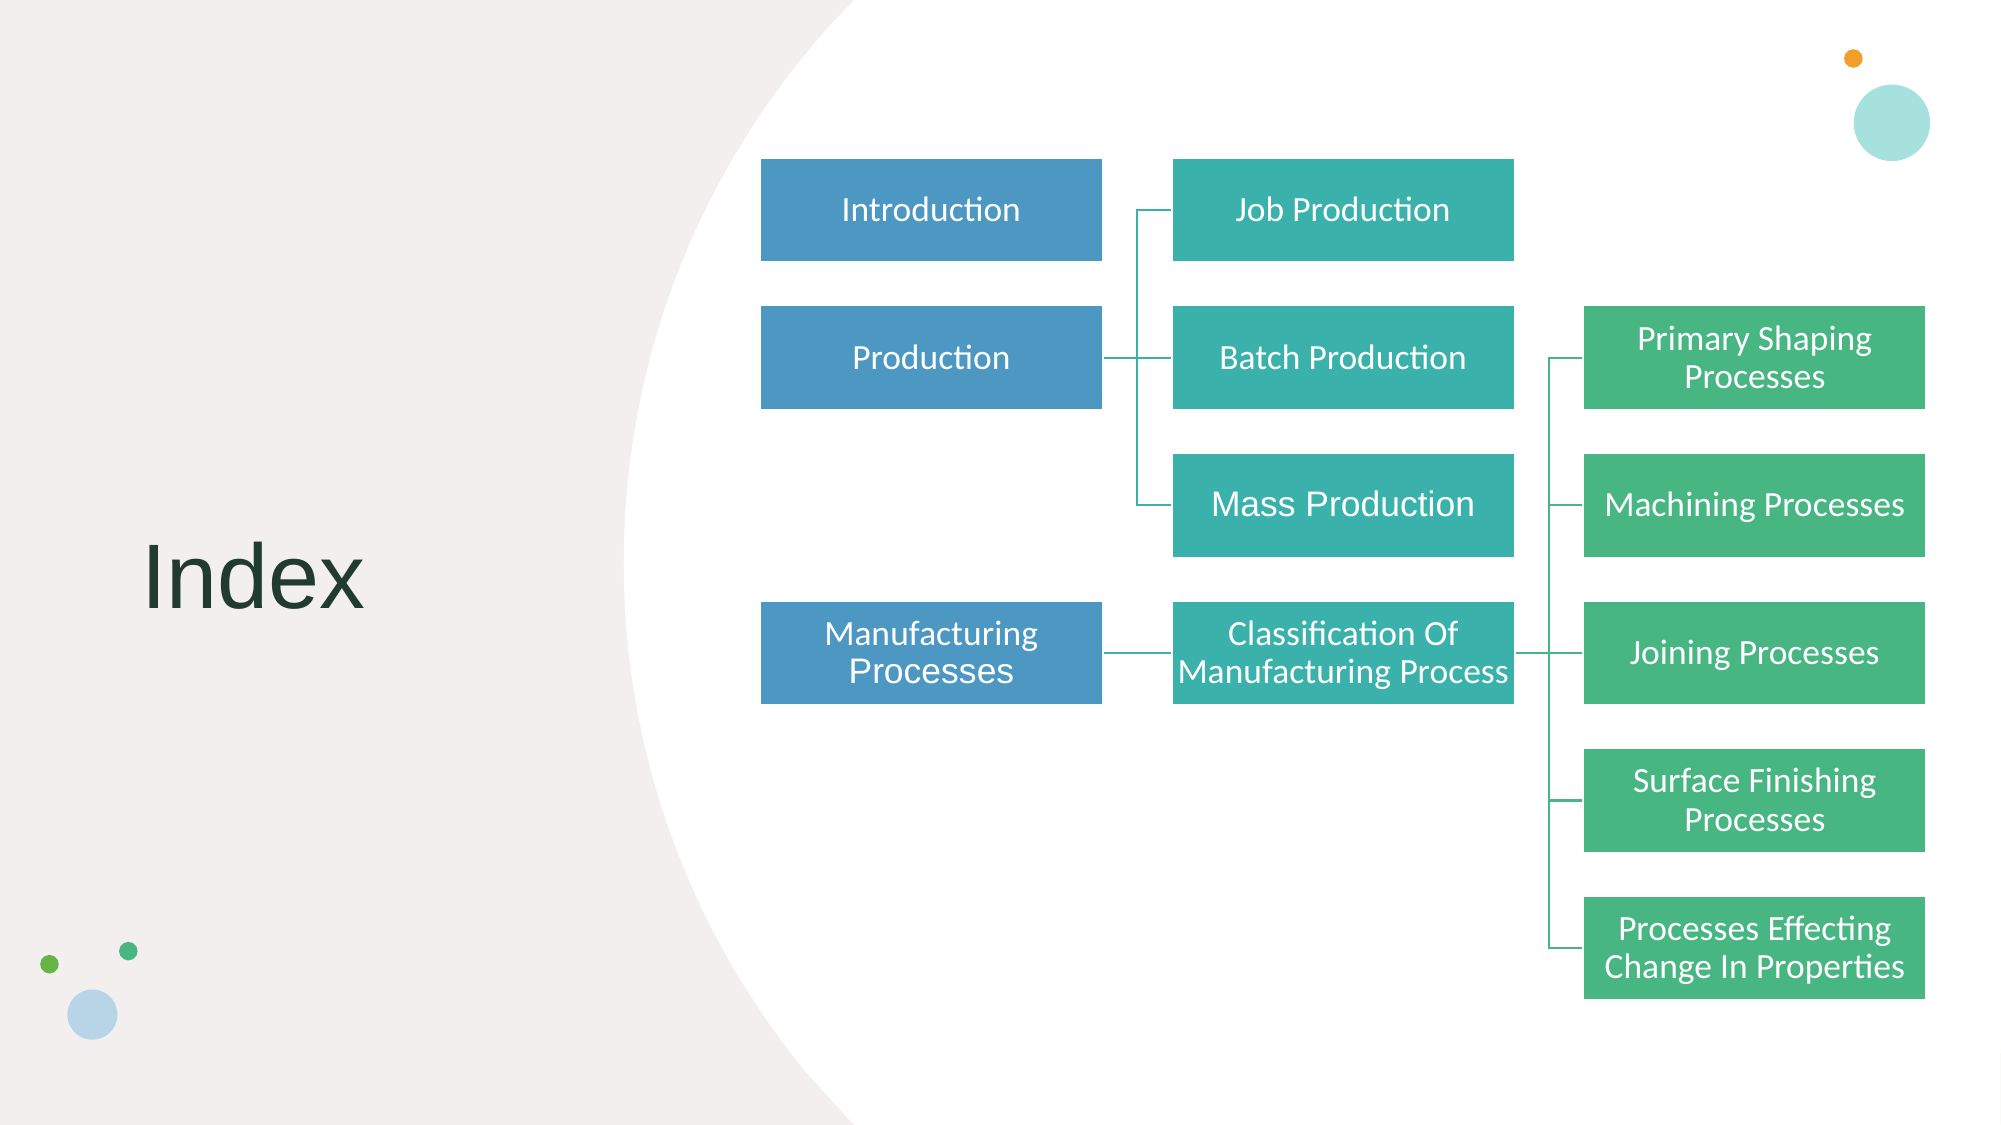

# Index
Introduction
Production
Job Production
Batch Production
Mass Production
Manufacturing Processes
Classification Of Manufacturing Process
Primary Shaping Processes
Machining Processes
Joining Processes
Surface Finishing Processes
Processes Effecting Change In Properties